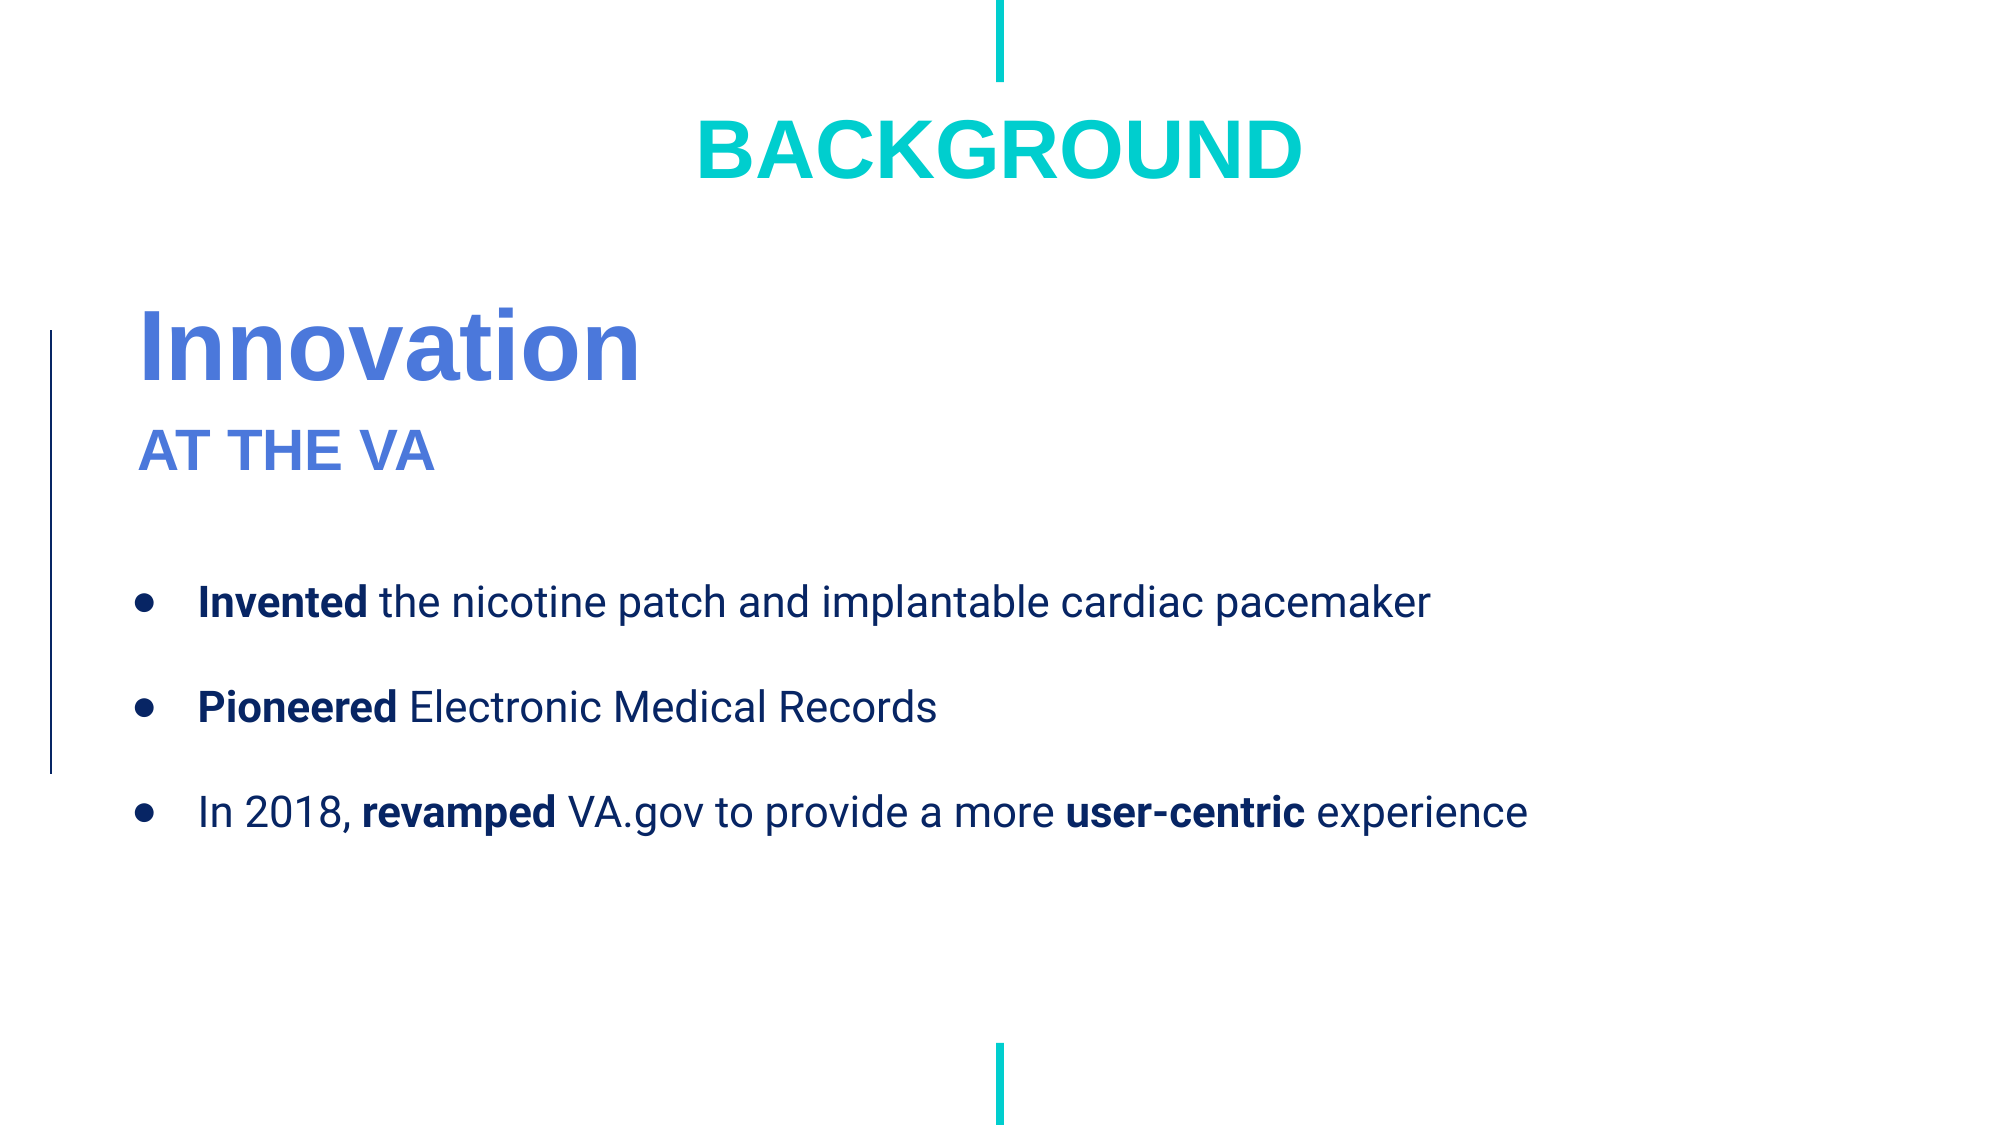

BACKGROUND
Innovation
# AT THE VA
Invented the nicotine patch and implantable cardiac pacemaker
Pioneered Electronic Medical Records
In 2018, revamped VA.gov to provide a more user-centric experience